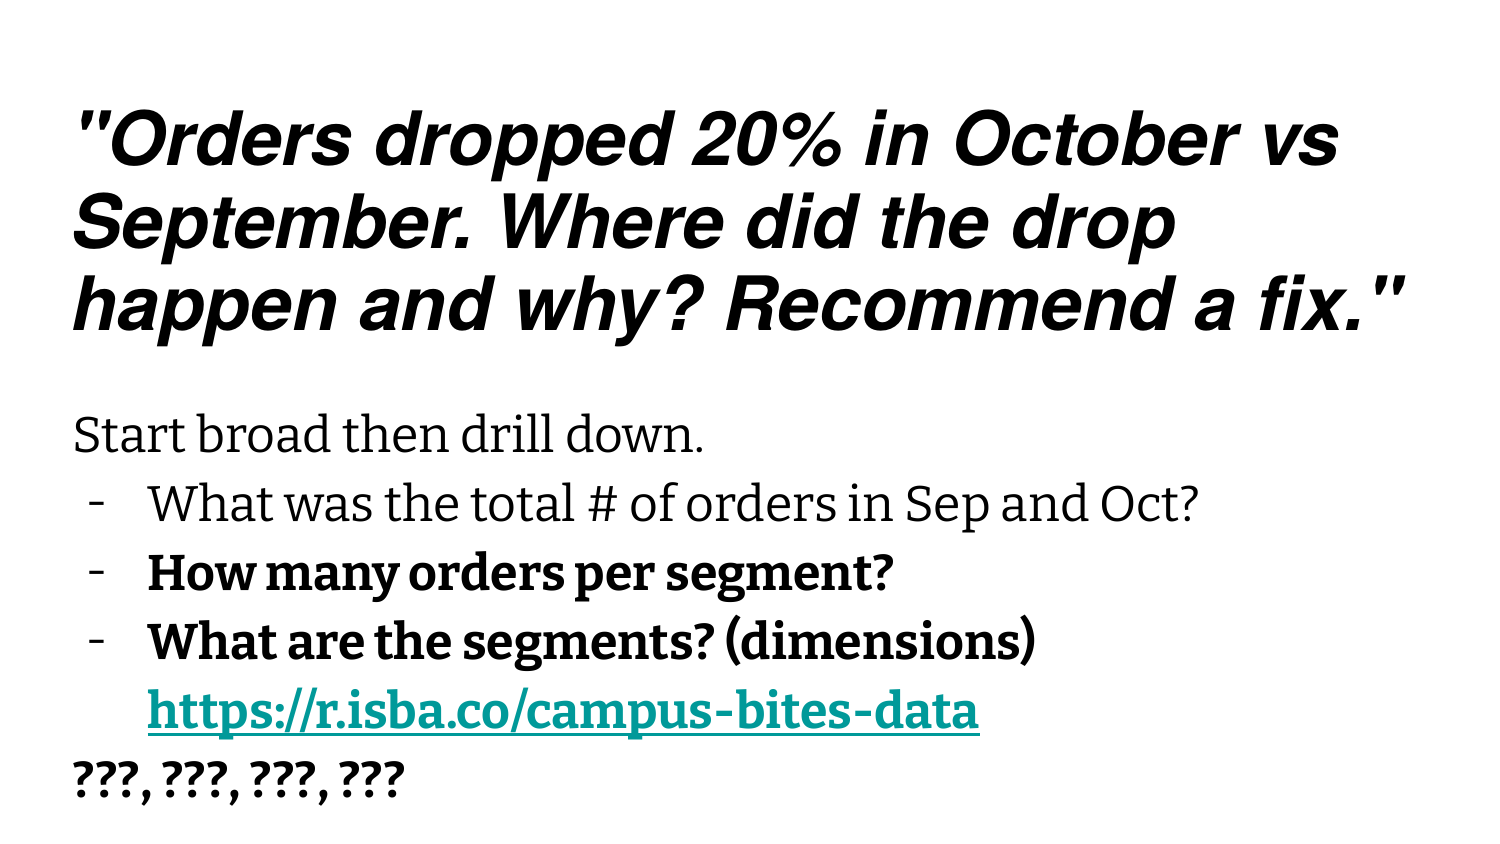

# "Orders dropped 20% in October vs September. Where did the drop happen and why? Recommend a fix."
Start broad then drill down.
What was the total # of orders in Sep and Oct?
How many orders per segment?
What are the segments? (dimensions) https://r.isba.co/campus-bites-data
???, ???, ???, ???